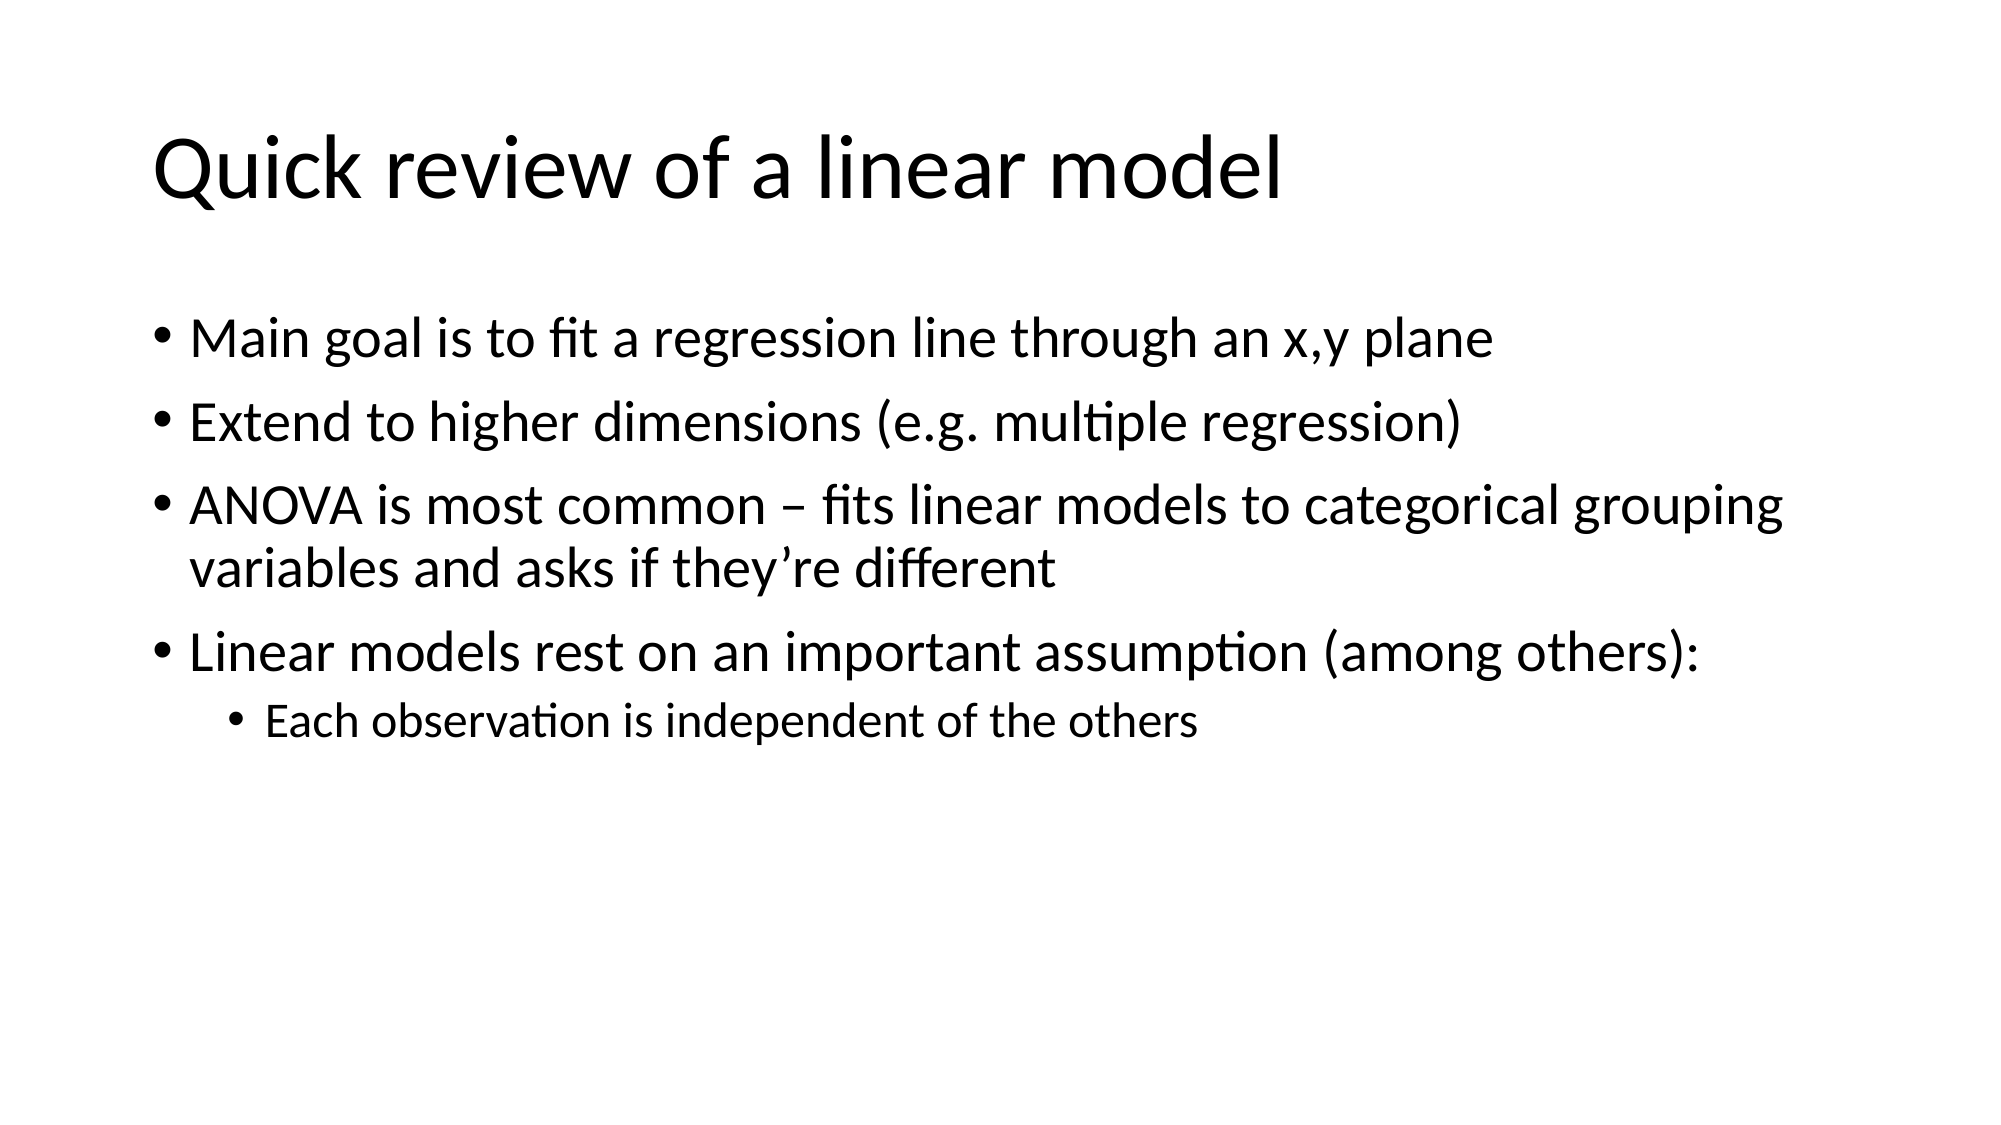

# Quick review of a linear model
Main goal is to fit a regression line through an x,y plane
Extend to higher dimensions (e.g. multiple regression)
ANOVA is most common – fits linear models to categorical grouping variables and asks if they’re different
Linear models rest on an important assumption (among others):
Each observation is independent of the others